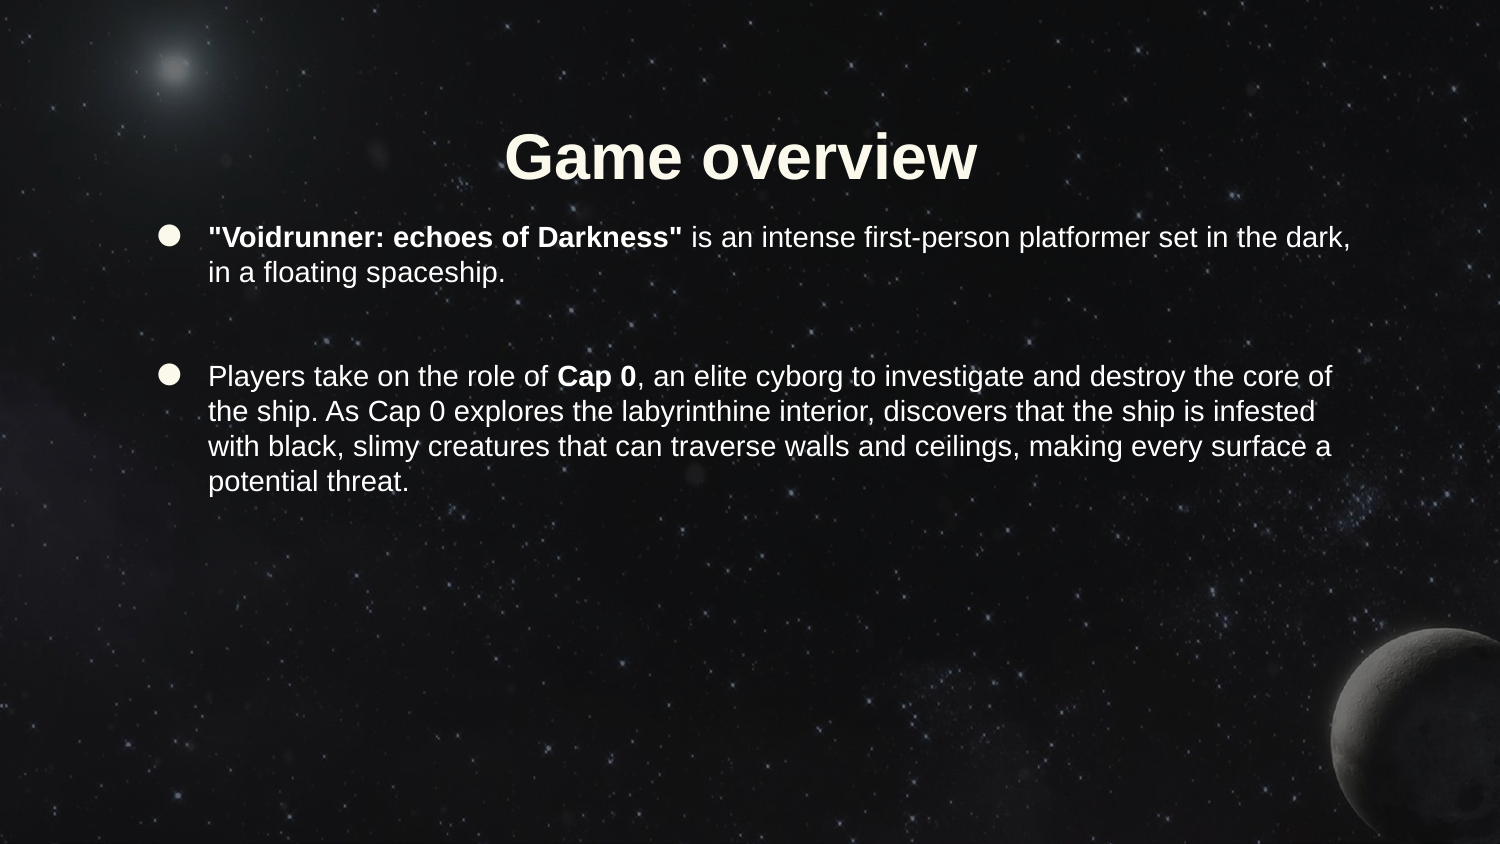

# Game overview
"Voidrunner: echoes of Darkness" is an intense first-person platformer set in the dark, in a floating spaceship.

Players take on the role of Cap 0, an elite cyborg to investigate and destroy the core of the ship. As Cap 0 explores the labyrinthine interior, discovers that the ship is infested with black, slimy creatures that can traverse walls and ceilings, making every surface a potential threat.